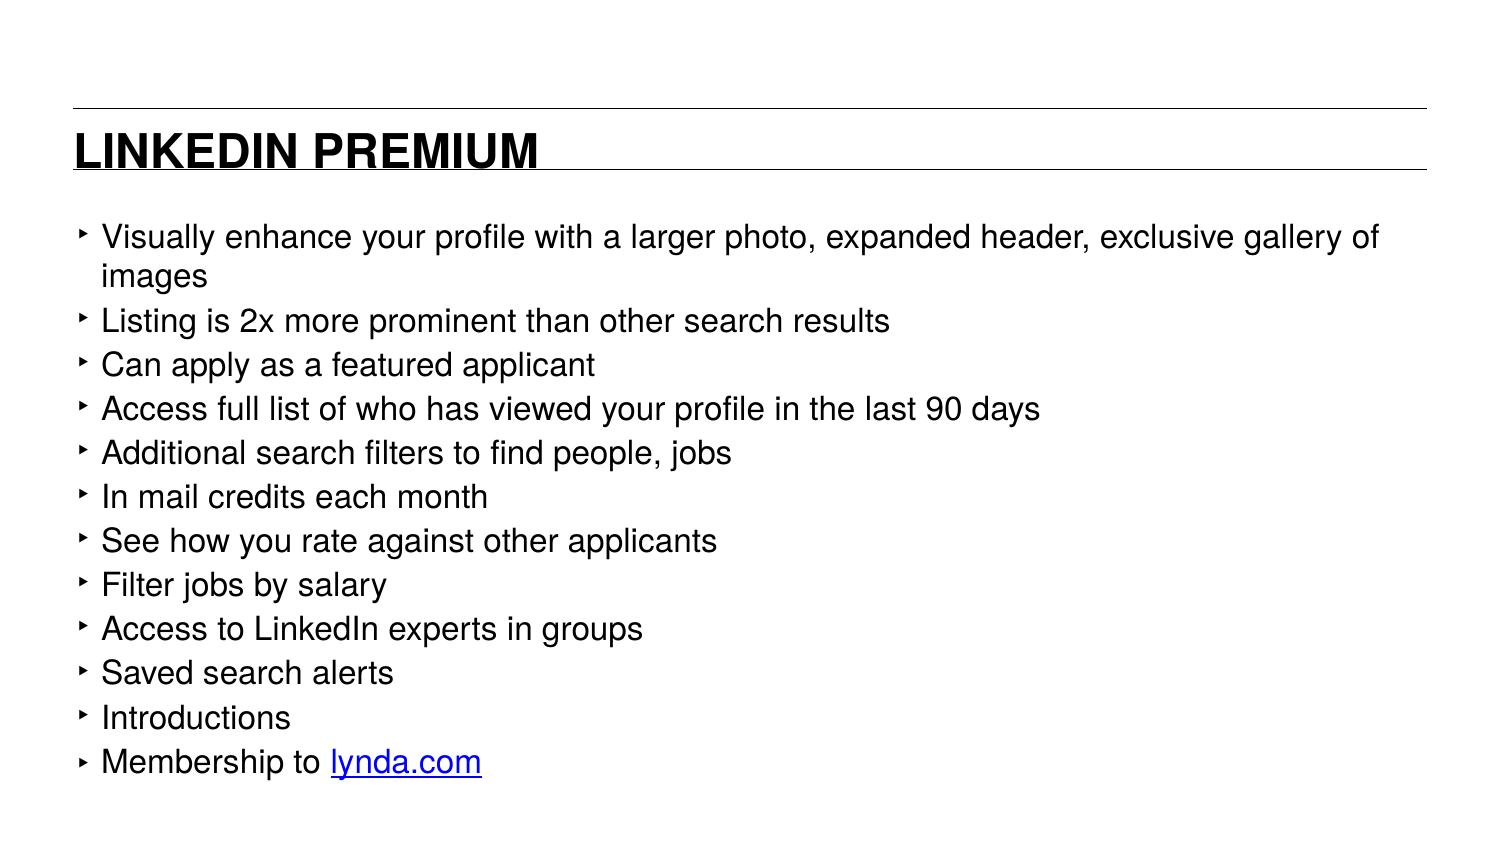

LINKEDIN PREMIUM
Visually enhance your profile with a larger photo, expanded header, exclusive gallery of images
Listing is 2x more prominent than other search results
Can apply as a featured applicant
Access full list of who has viewed your profile in the last 90 days
Additional search filters to find people, jobs
In mail credits each month
See how you rate against other applicants
Filter jobs by salary
Access to LinkedIn experts in groups
Saved search alerts
Introductions
Membership to lynda.com